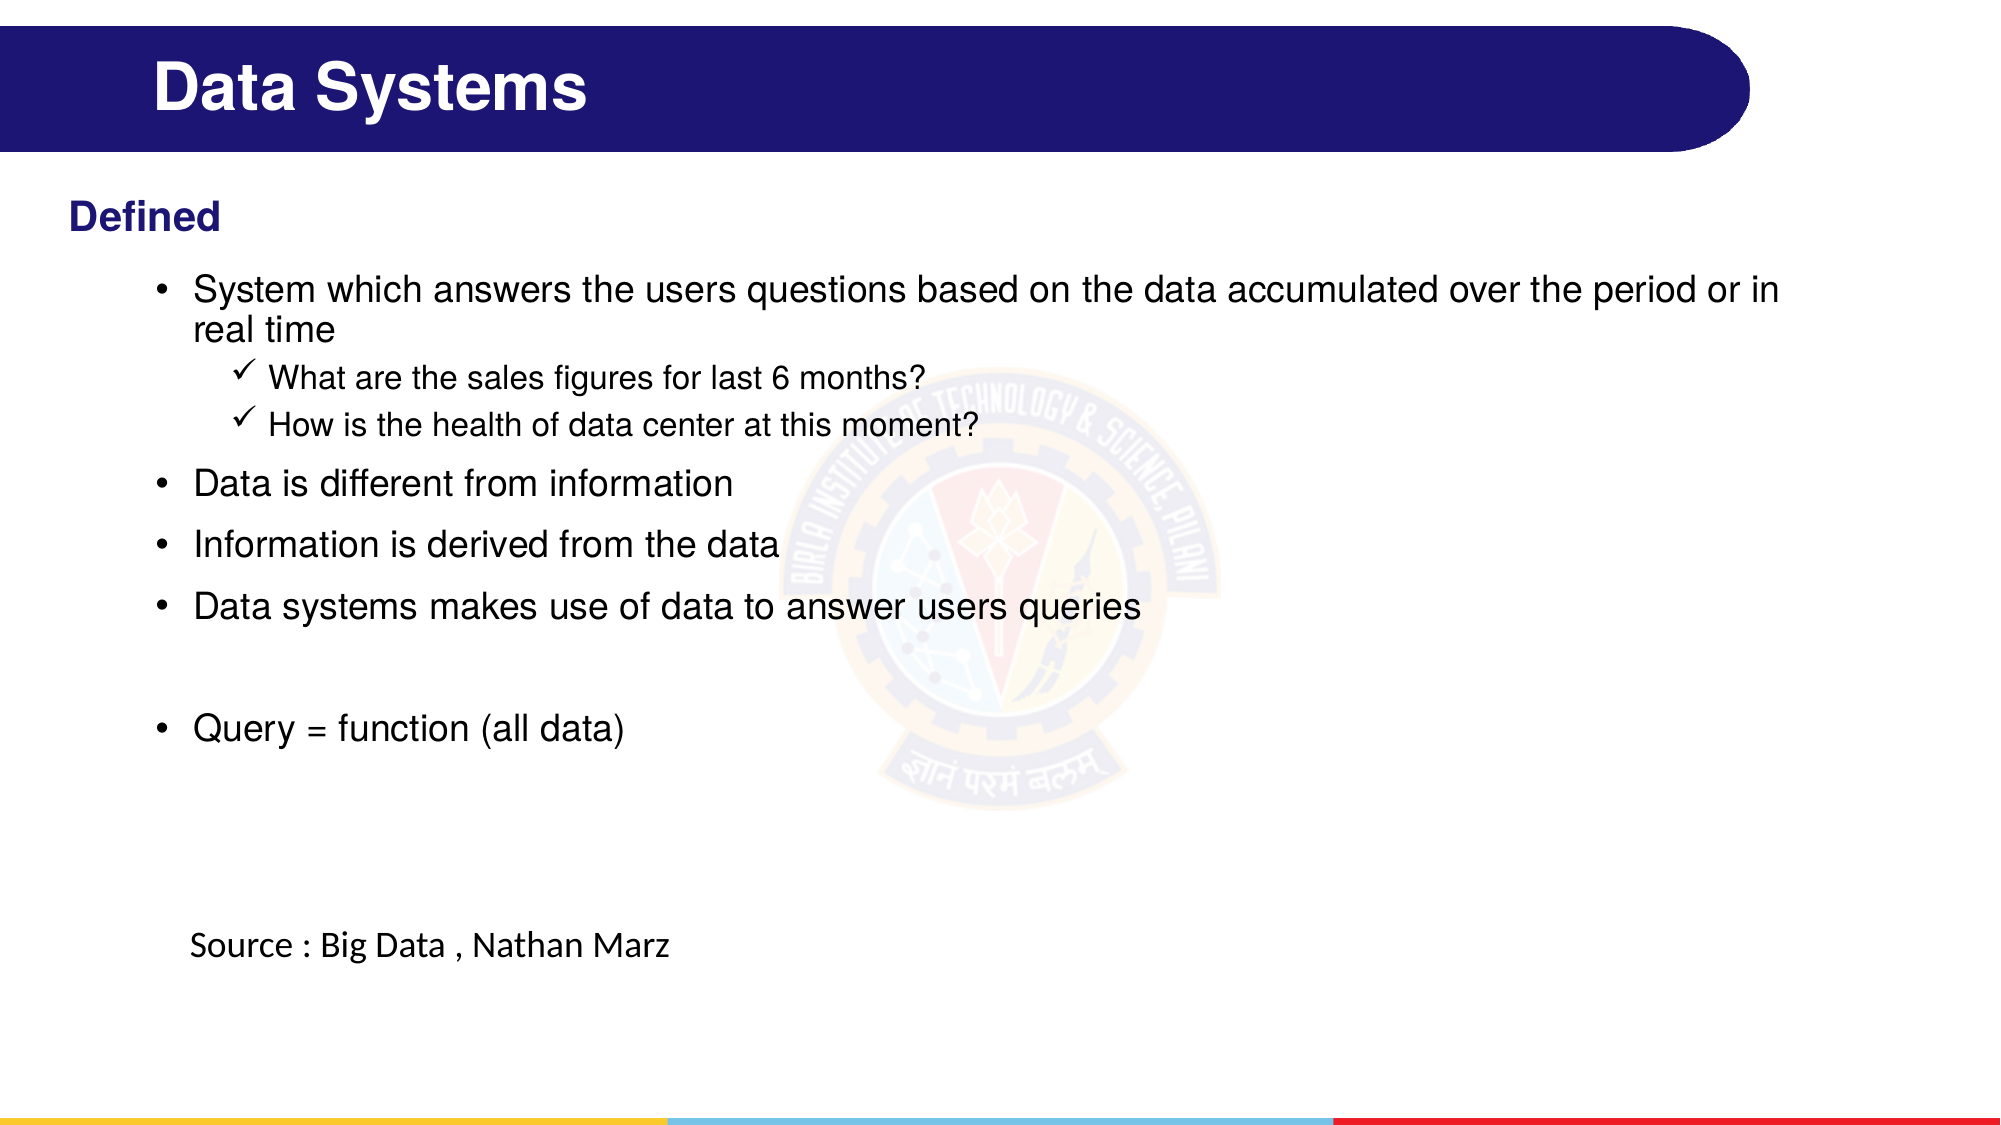

# Data Systems
Defined
System which answers the users questions based on the data accumulated over the period or in real time
What are the sales figures for last 6 months?
How is the health of data center at this moment?
Data is different from information
Information is derived from the data
Data systems makes use of data to answer users queries

Query = function (all data)
Source : Big Data , Nathan Marz